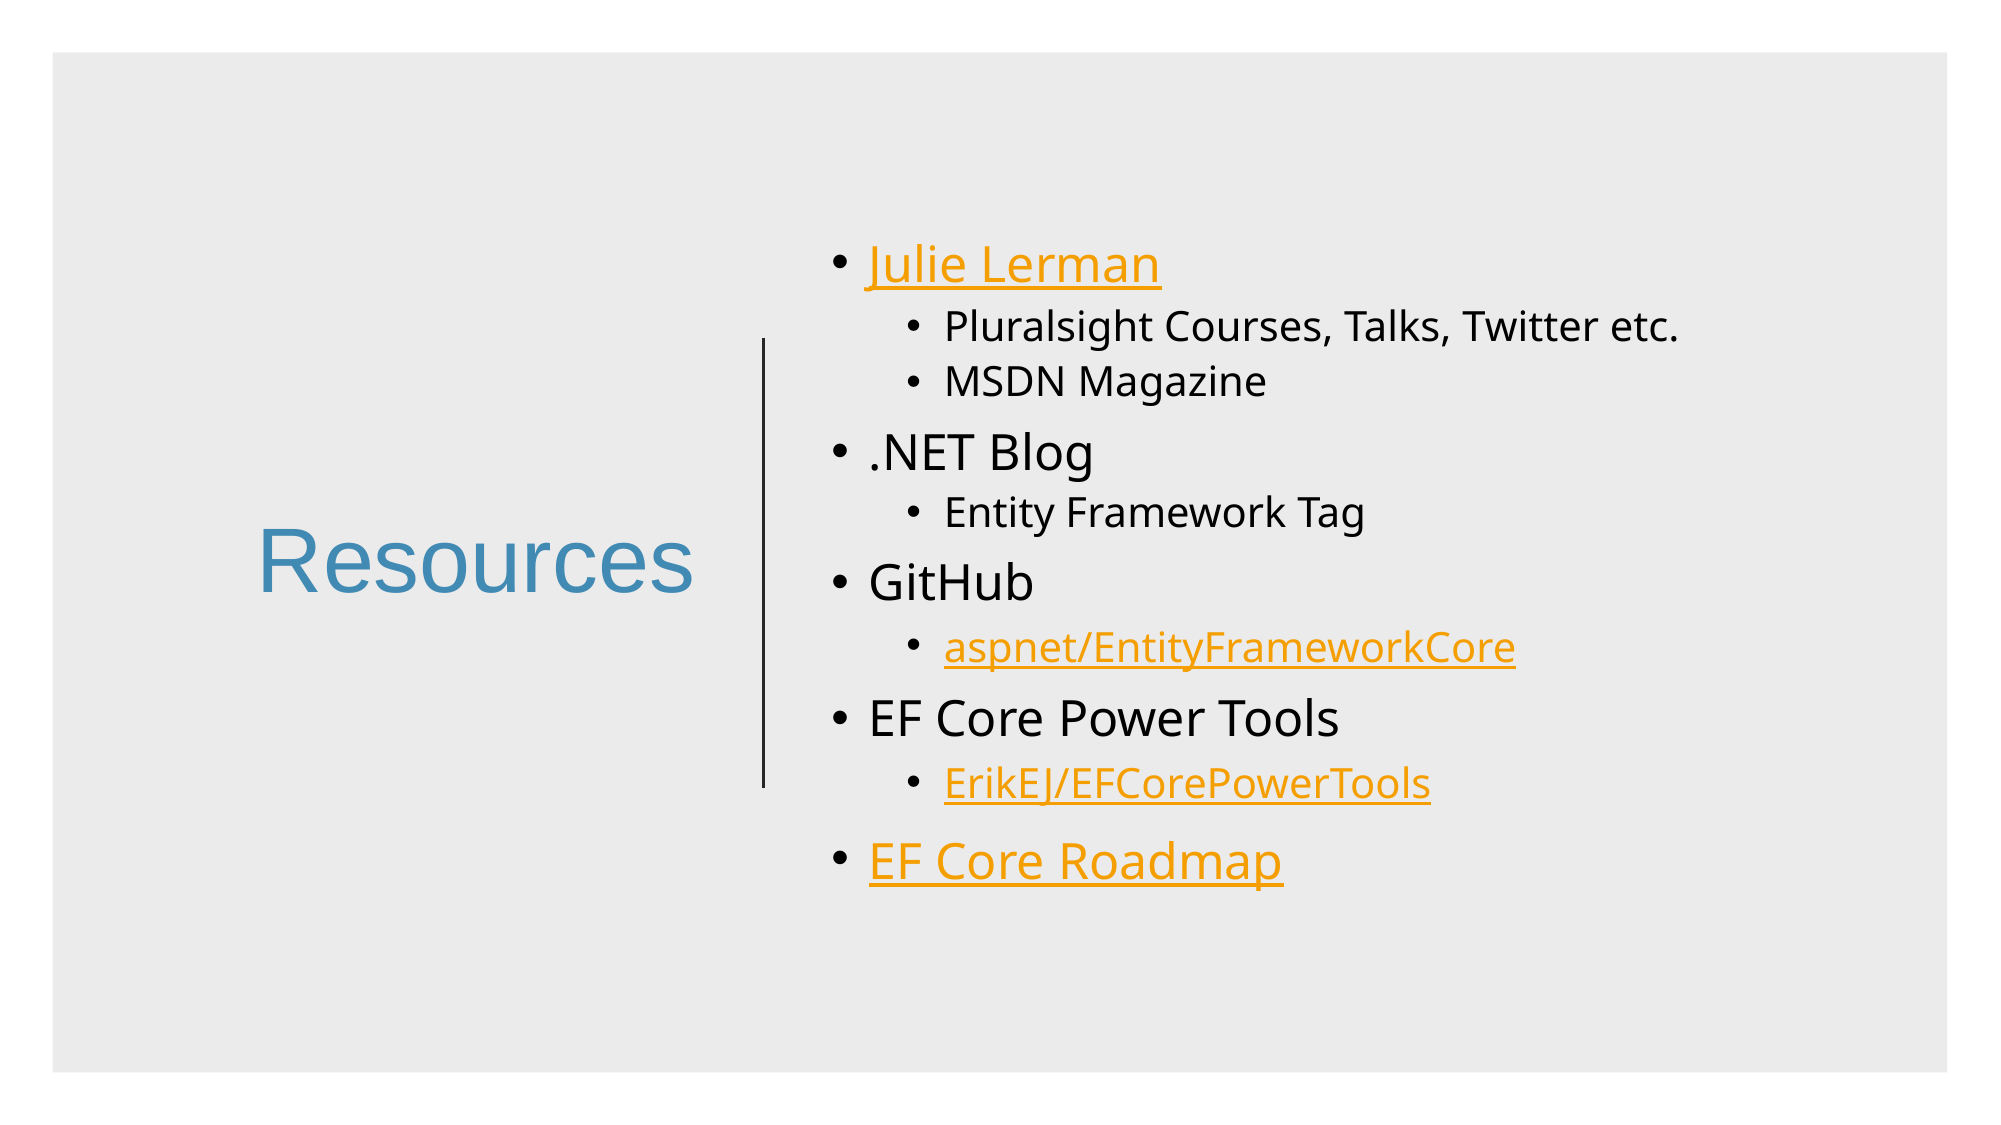

# Resources
Julie Lerman
Pluralsight Courses, Talks, Twitter etc.
MSDN Magazine
.NET Blog
Entity Framework Tag
GitHub
aspnet/EntityFrameworkCore
EF Core Power Tools
ErikEJ/EFCorePowerTools
EF Core Roadmap